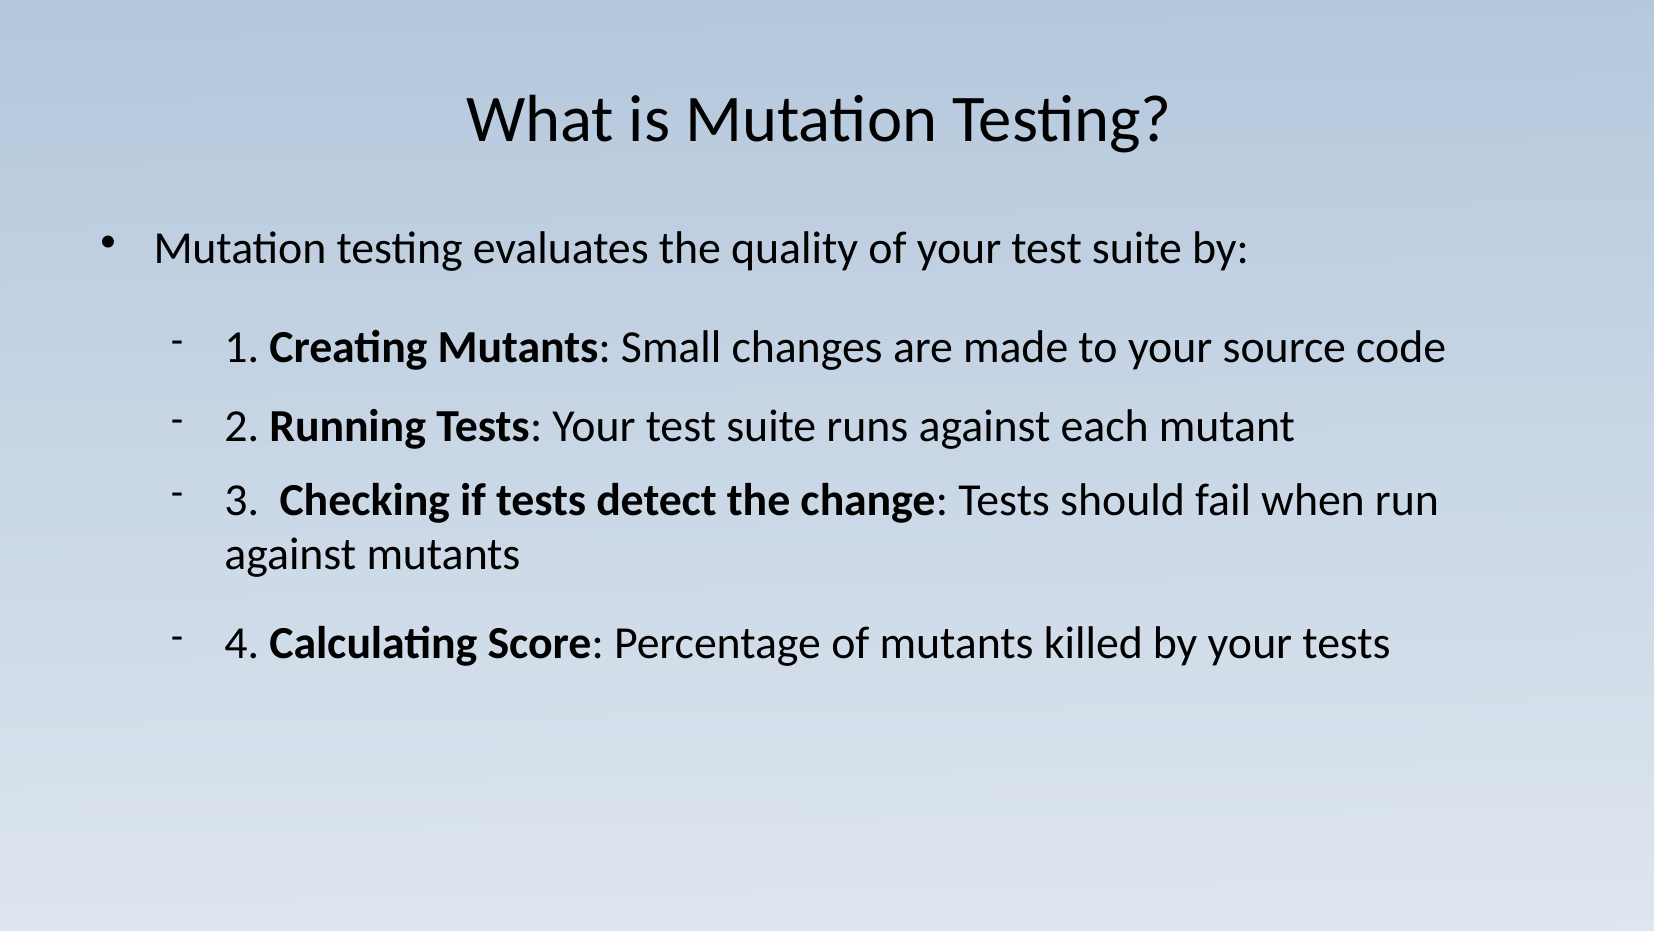

# What is Mutation Testing?
Mutation testing evaluates the quality of your test suite by:
1. Creating Mutants: Small changes are made to your source code
2. Running Tests: Your test suite runs against each mutant
3.  Checking if tests detect the change: Tests should fail when run against mutants
4. Calculating Score: Percentage of mutants killed by your tests